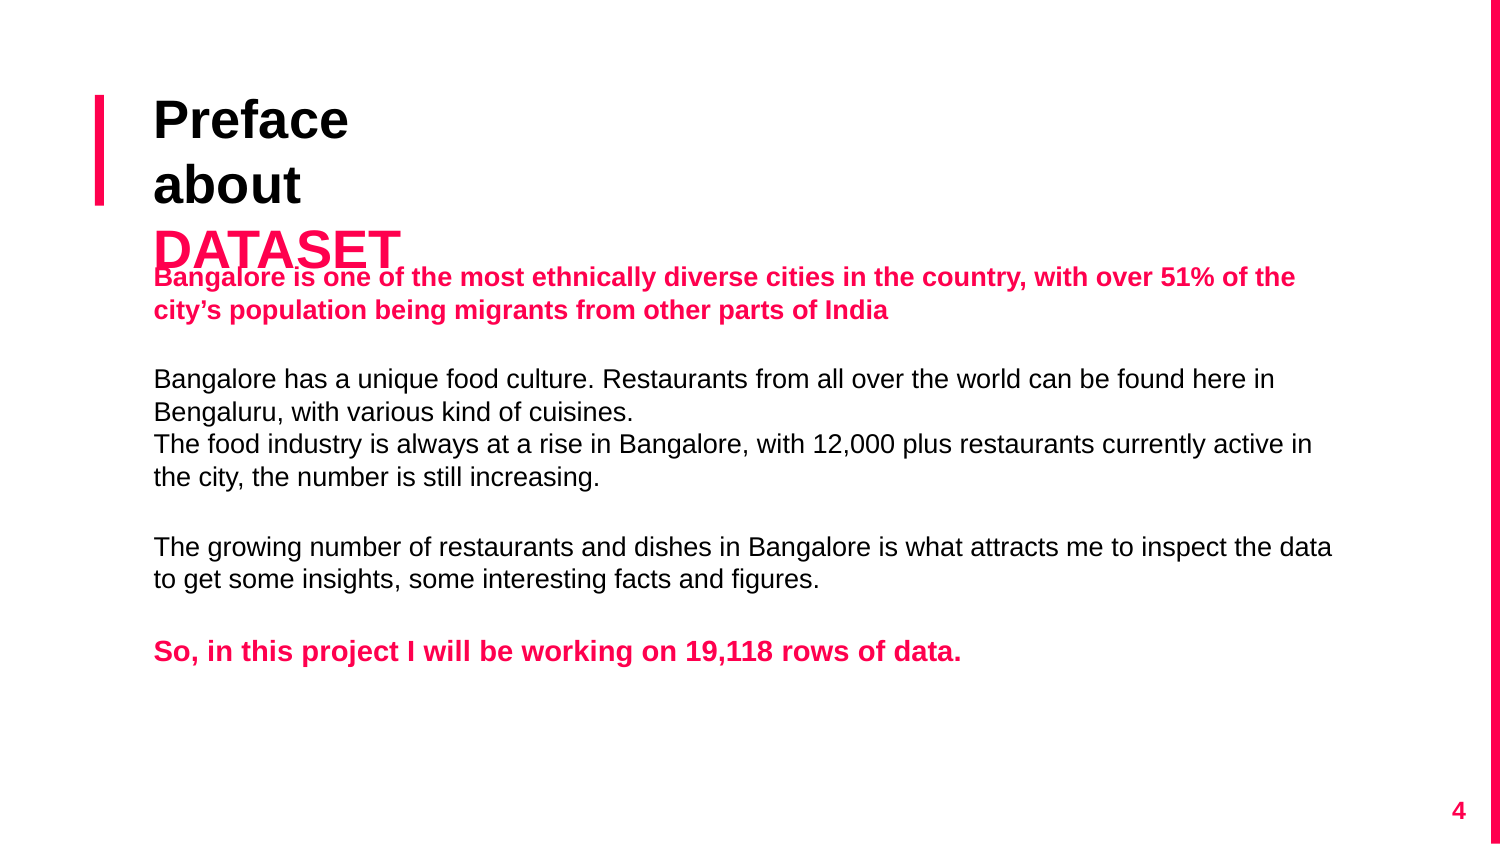

# Preface about DATASET
Bangalore is one of the most ethnically diverse cities in the country, with over 51% of the city’s population being migrants from other parts of India
Bangalore has a unique food culture. Restaurants from all over the world can be found here in Bengaluru, with various kind of cuisines.
The food industry is always at a rise in Bangalore, with 12,000 plus restaurants currently active in the city, the number is still increasing.
The growing number of restaurants and dishes in Bangalore is what attracts me to inspect the data to get some insights, some interesting facts and figures.
So, in this project I will be working on 19,118 rows of data.

4